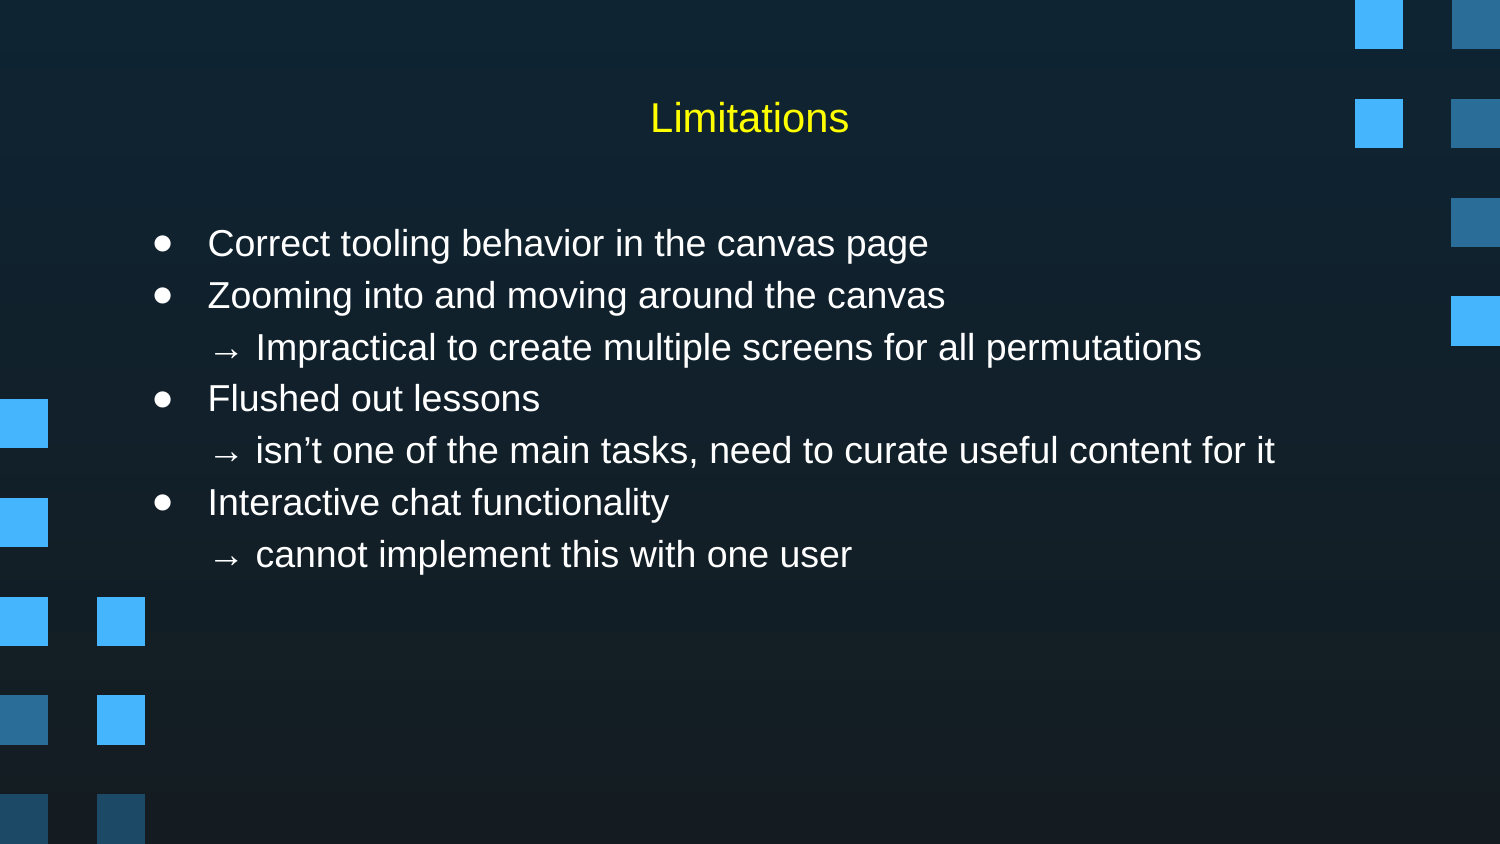

# Limitations
Correct tooling behavior in the canvas page
Zooming into and moving around the canvas
→ Impractical to create multiple screens for all permutations
Flushed out lessons
→ isn’t one of the main tasks, need to curate useful content for it
Interactive chat functionality
→ cannot implement this with one user